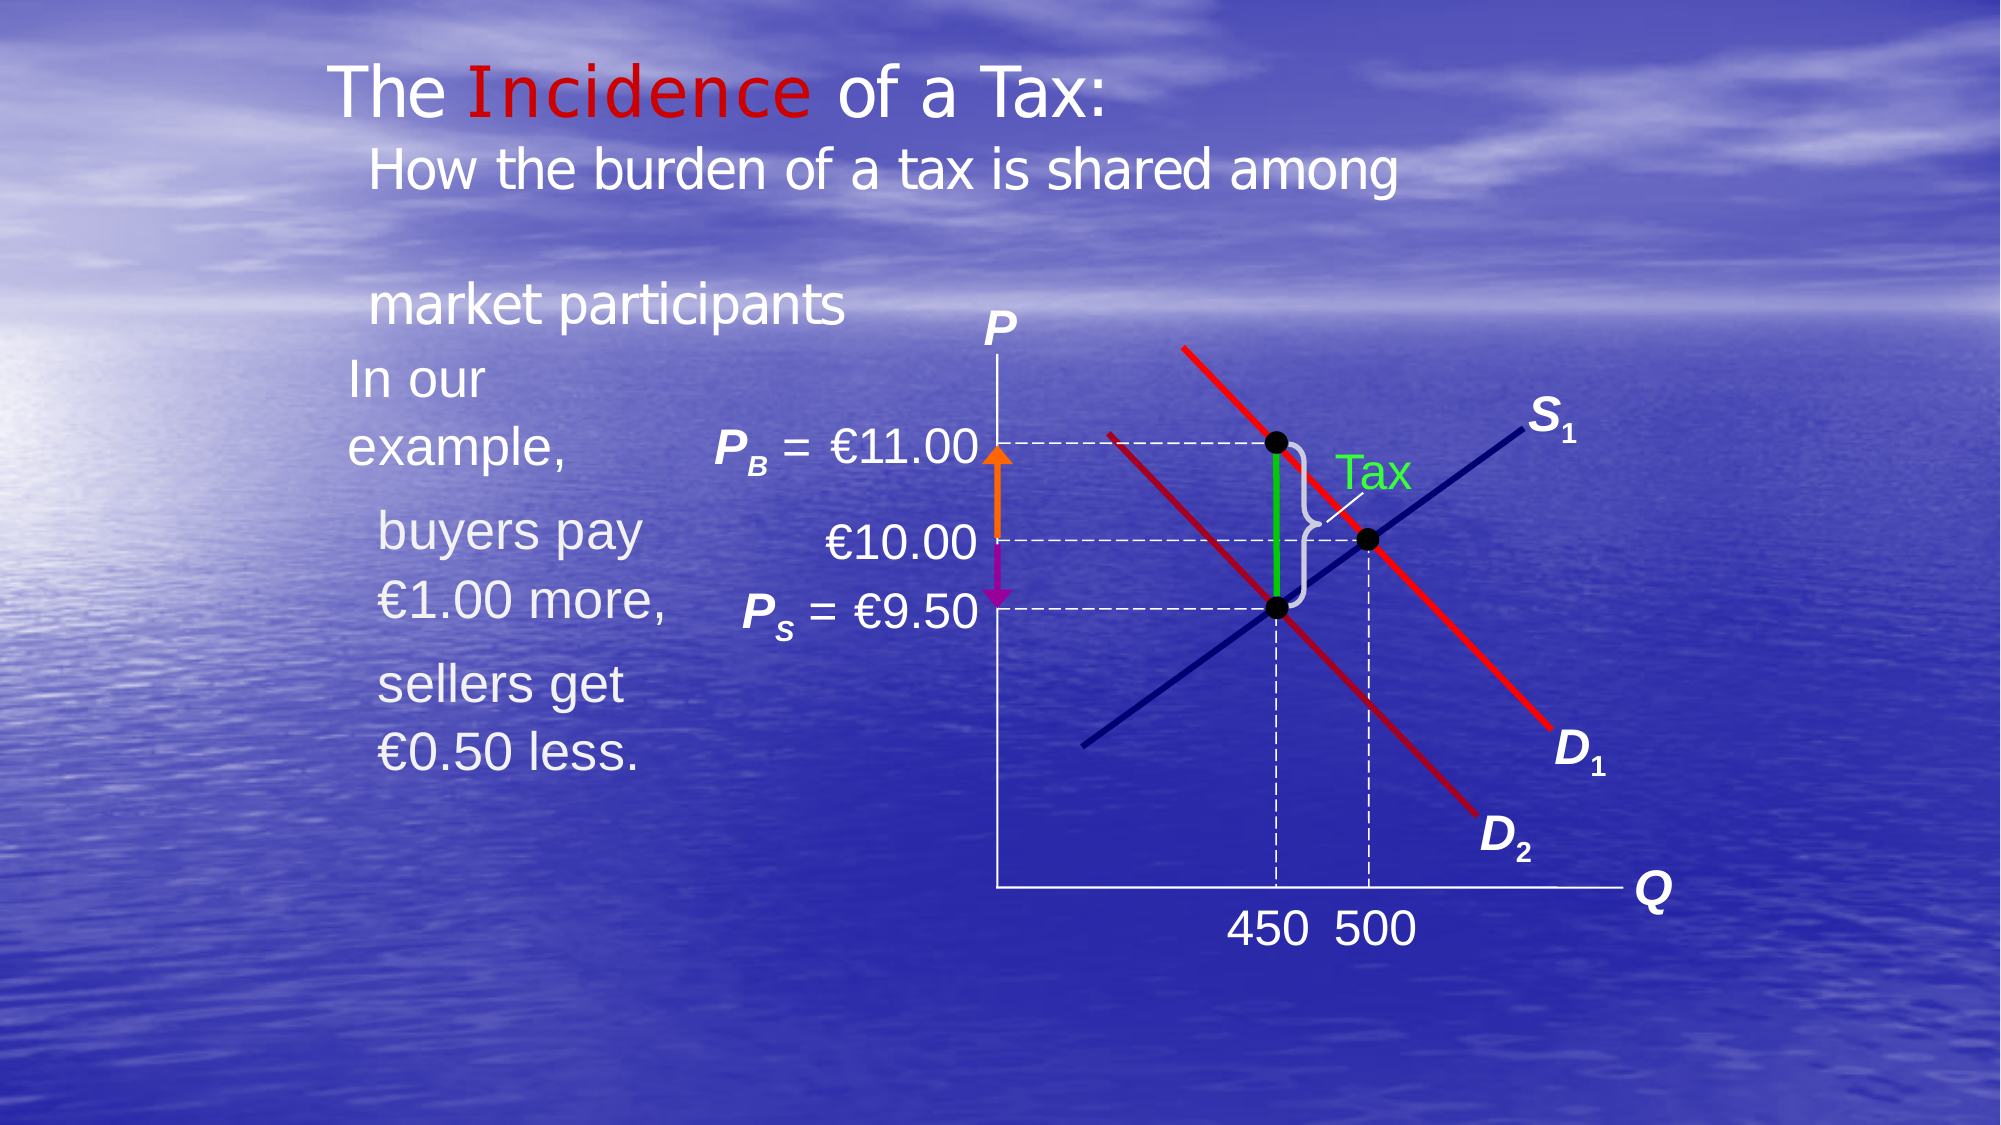

The Incidence of a Tax:
How the burden of a tax is shared among
market participants
P

Q
In our example,
  buyers pay
  €1.00 more,
  sellers get
  €0.50 less.

S1

PB =
€11.00

Tax

D2

450

€10.00

500

PS =
€9.50

D1